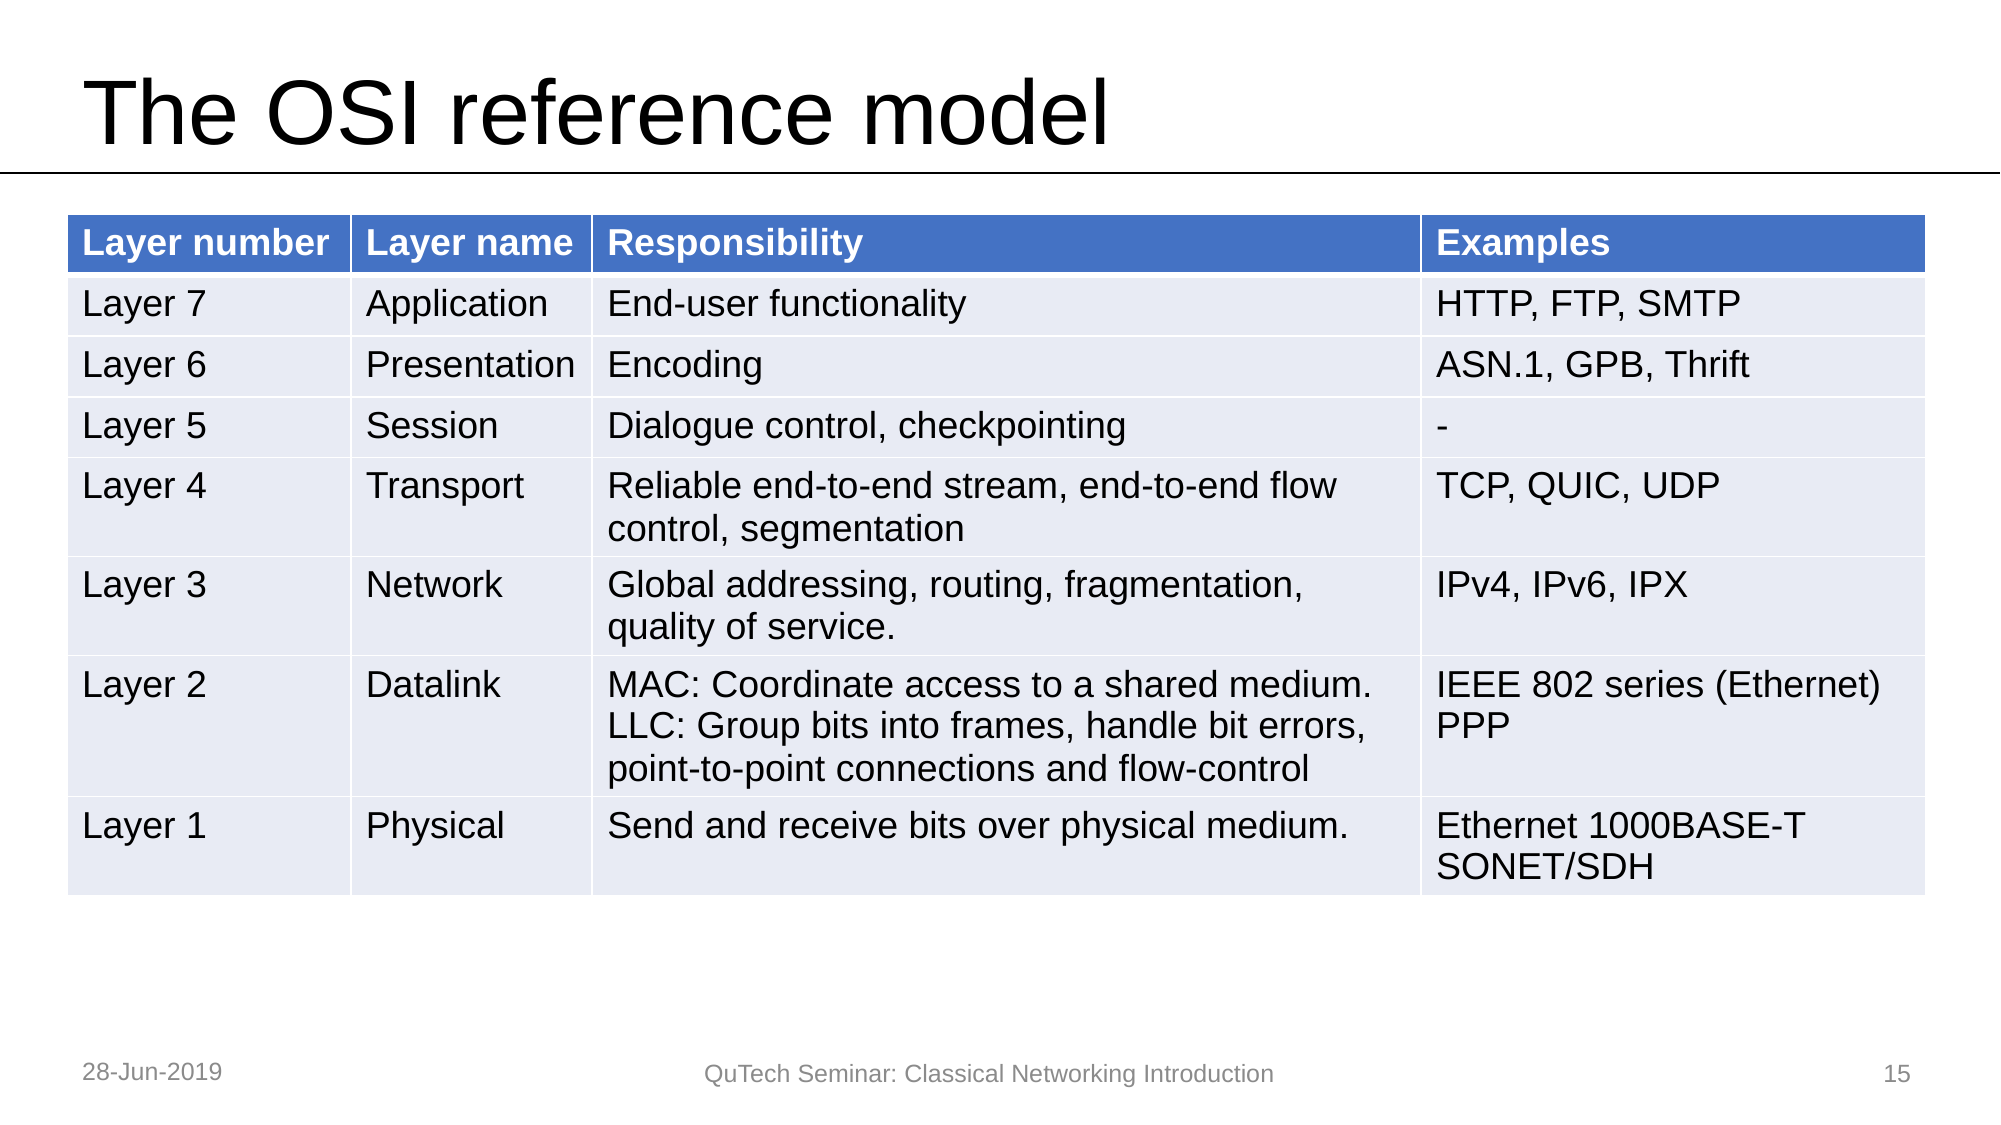

# The OSI reference model
| Layer number | Layer name | Responsibility | Examples |
| --- | --- | --- | --- |
| Layer 7 | Application | End-user functionality | HTTP, FTP, SMTP |
| Layer 6 | Presentation | Encoding | ASN.1, GPB, Thrift |
| Layer 5 | Session | Dialogue control, checkpointing | - |
| Layer 4 | Transport | Reliable end-to-end stream, end-to-end flow control, segmentation | TCP, QUIC, UDP |
| Layer 3 | Network | Global addressing, routing, fragmentation, quality of service. | IPv4, IPv6, IPX |
| Layer 2 | Datalink | MAC: Coordinate access to a shared medium. LLC: Group bits into frames, handle bit errors, point-to-point connections and flow-control | IEEE 802 series (Ethernet) PPP |
| Layer 1 | Physical | Send and receive bits over physical medium. | Ethernet 1000BASE-T SONET/SDH |
28-Jun-2019
QuTech Seminar: Classical Networking Introduction
15